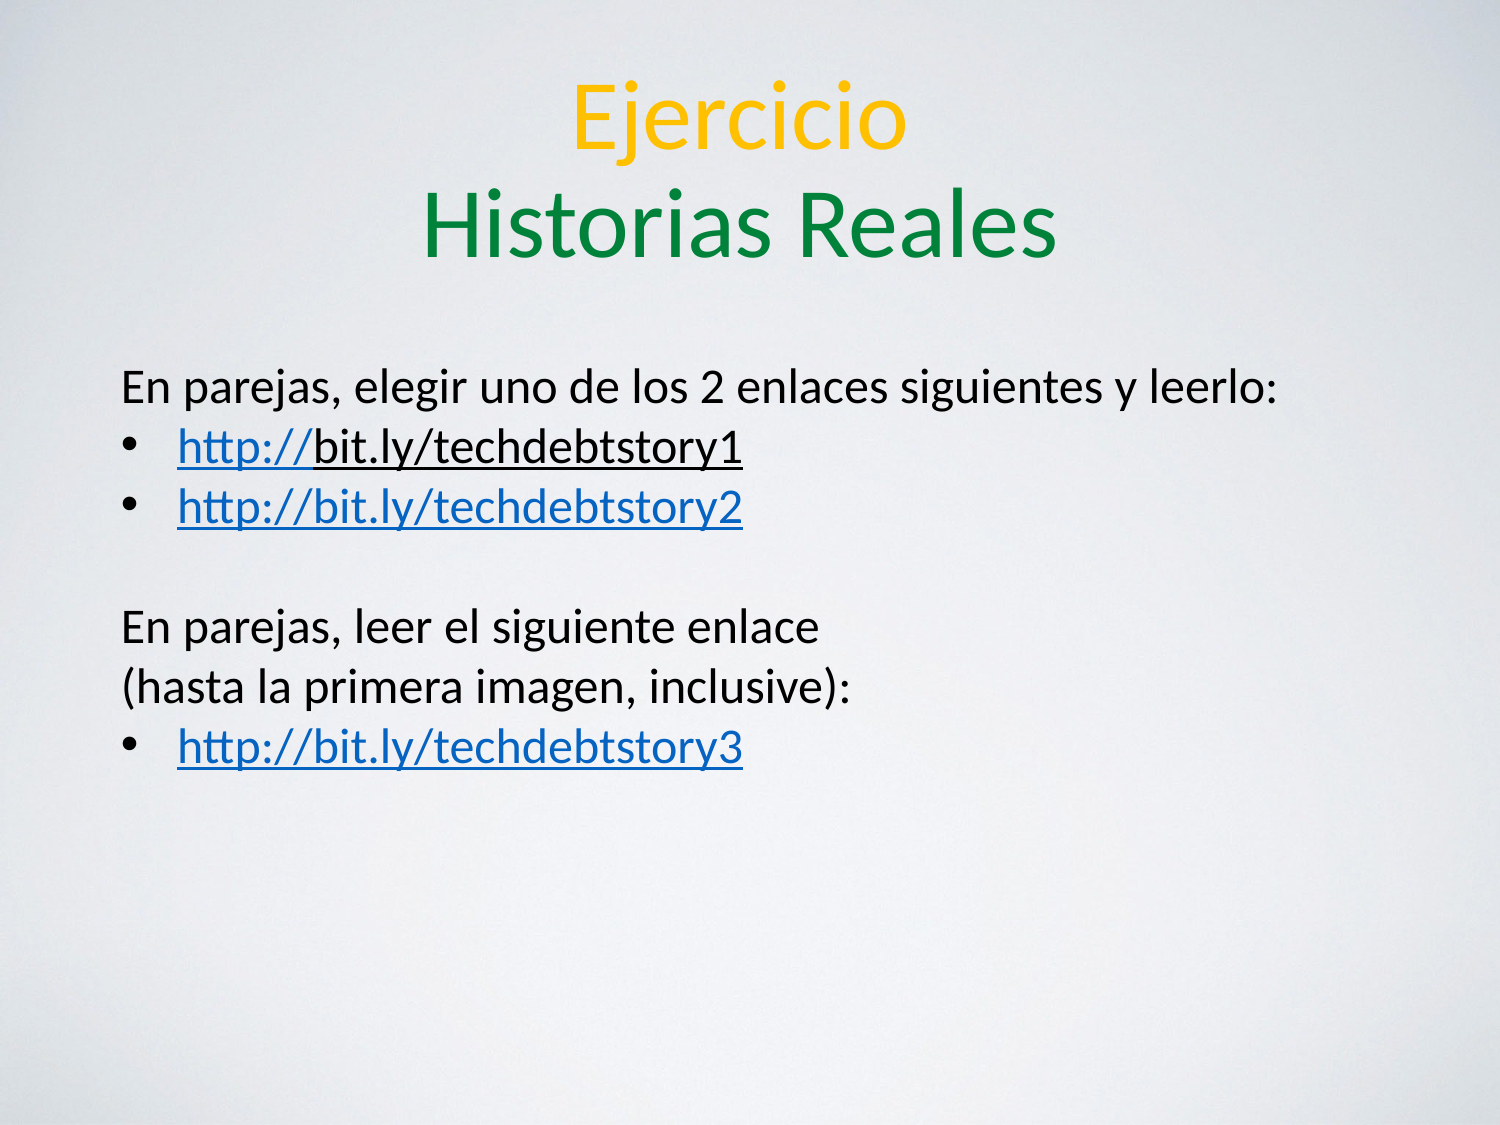

# Ejercicio Historias Reales
En parejas, elegir uno de los 2 enlaces siguientes y leerlo:
http://bit.ly/techdebtstory1
http://bit.ly/techdebtstory2

En parejas, leer el siguiente enlace
(hasta la primera imagen, inclusive):
http://bit.ly/techdebtstory3